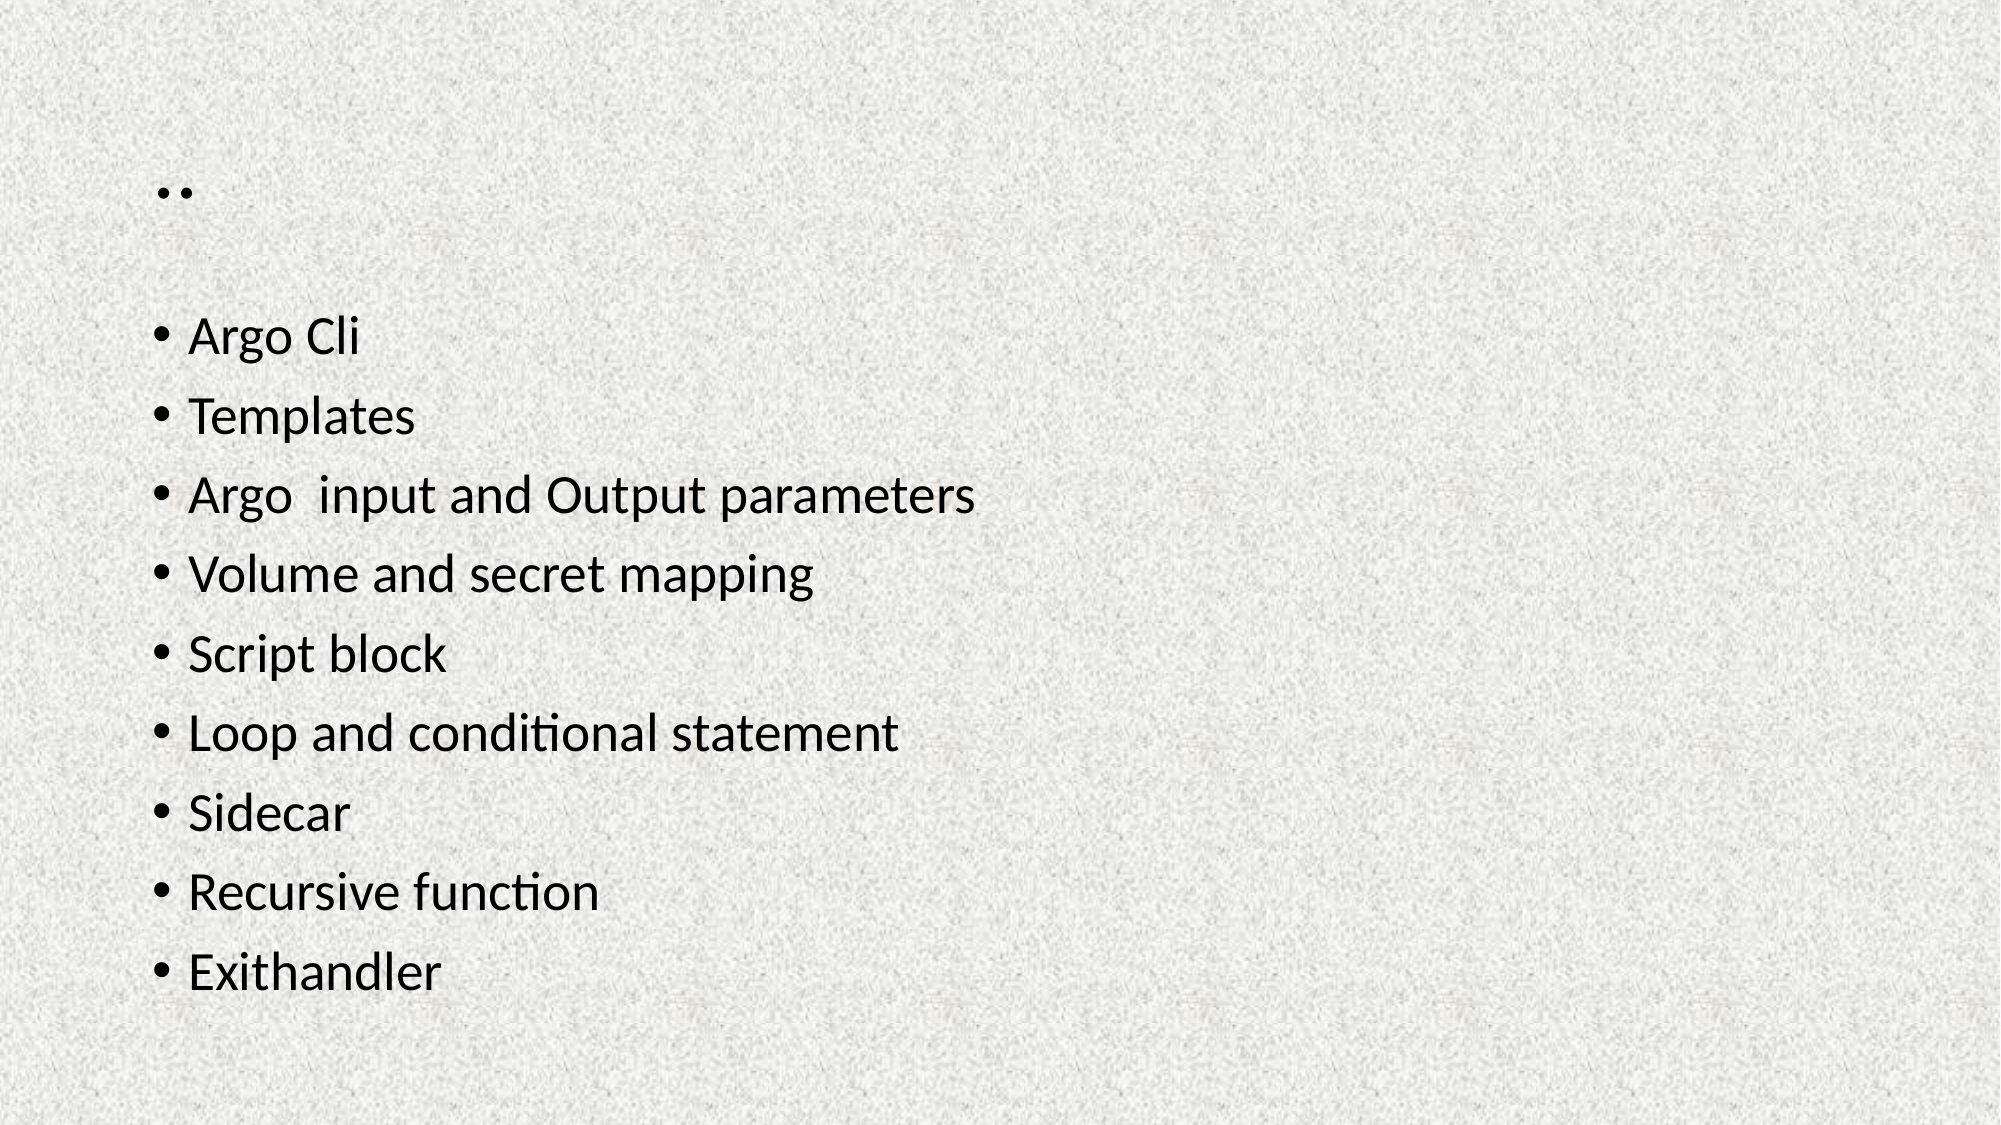

# ..
Argo Cli
Templates
Argo  input and Output parameters
Volume and secret mapping
Script block
Loop and conditional statement
Sidecar
Recursive function
Exithandler